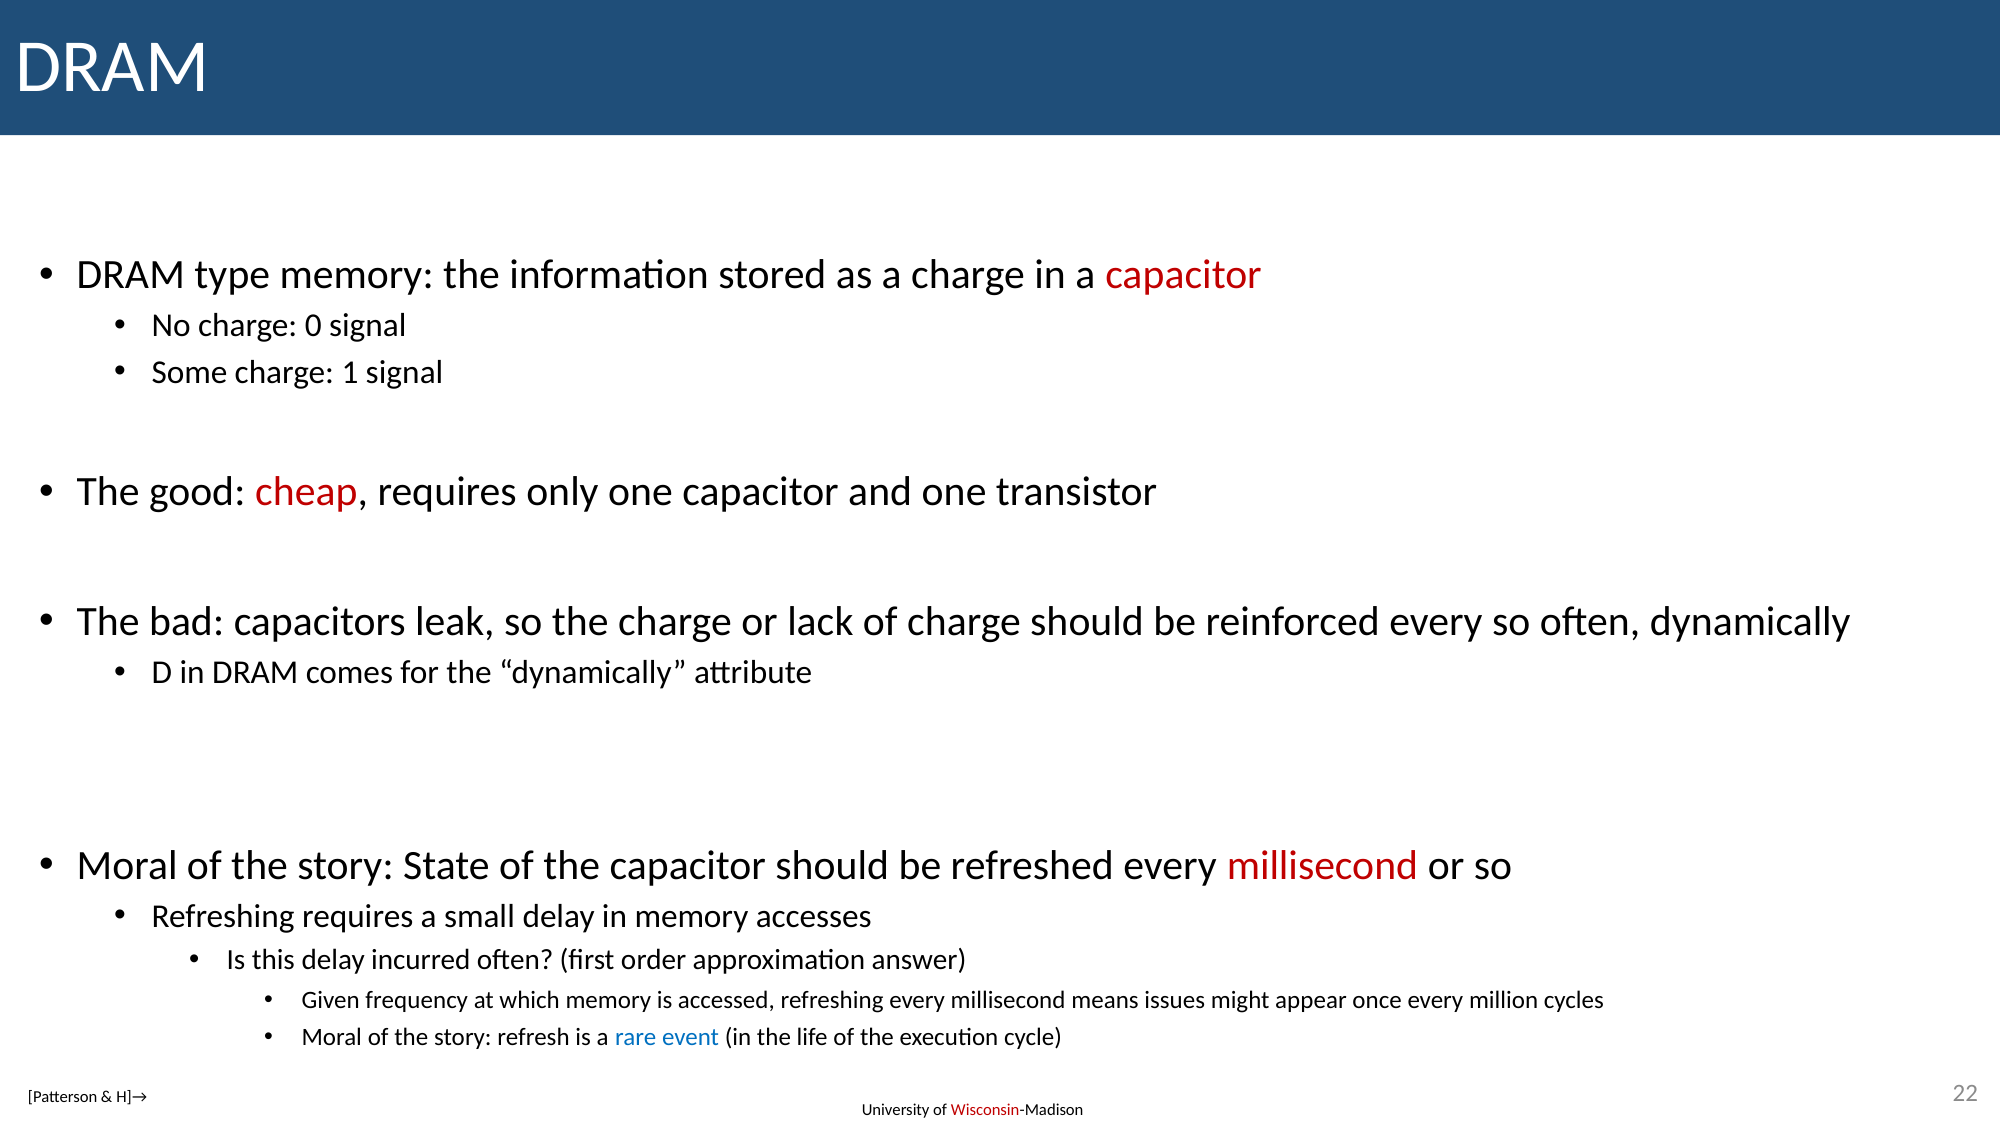

# DRAM
DRAM type memory: the information stored as a charge in a capacitor
No charge: 0 signal
Some charge: 1 signal

The good: cheap, requires only one capacitor and one transistor

The bad: capacitors leak, so the charge or lack of charge should be reinforced every so often, dynamically
D in DRAM comes for the “dynamically” attribute

Moral of the story: State of the capacitor should be refreshed every millisecond or so
Refreshing requires a small delay in memory accesses
Is this delay incurred often? (first order approximation answer)
Given frequency at which memory is accessed, refreshing every millisecond means issues might appear once every million cycles
Moral of the story: refresh is a rare event (in the life of the execution cycle)
22
[Patterson & H]→